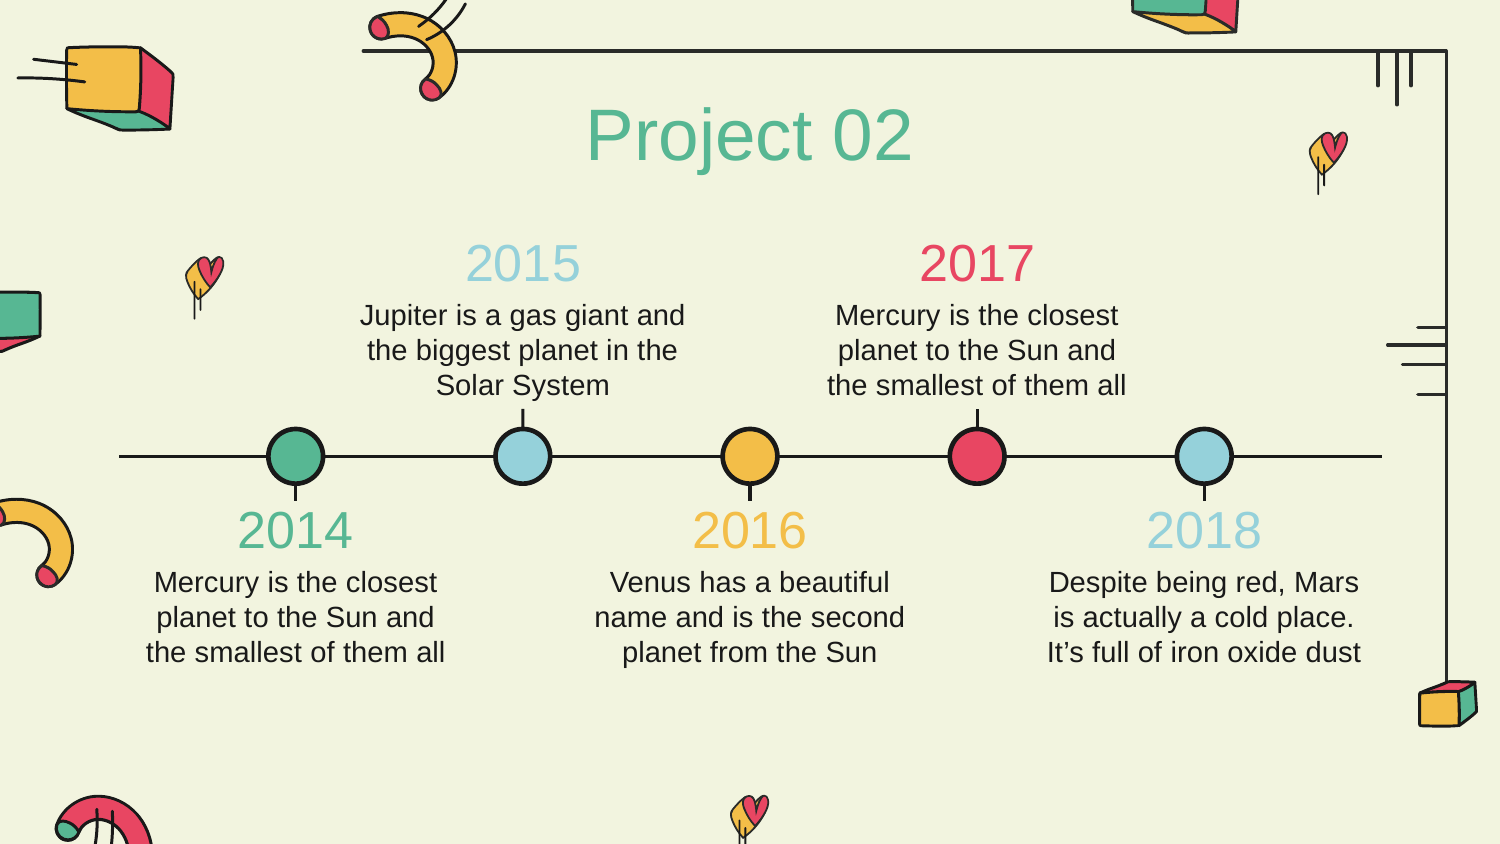

# Project 02

2017
2015

Mercury is the closest planet to the Sun and the smallest of them all
Jupiter is a gas giant and the biggest planet in the Solar System

2014
2016
2018
Mercury is the closest planet to the Sun and the smallest of them all
Venus has a beautiful name and is the second planet from the Sun
Despite being red, Mars is actually a cold place. It’s full of iron oxide dust